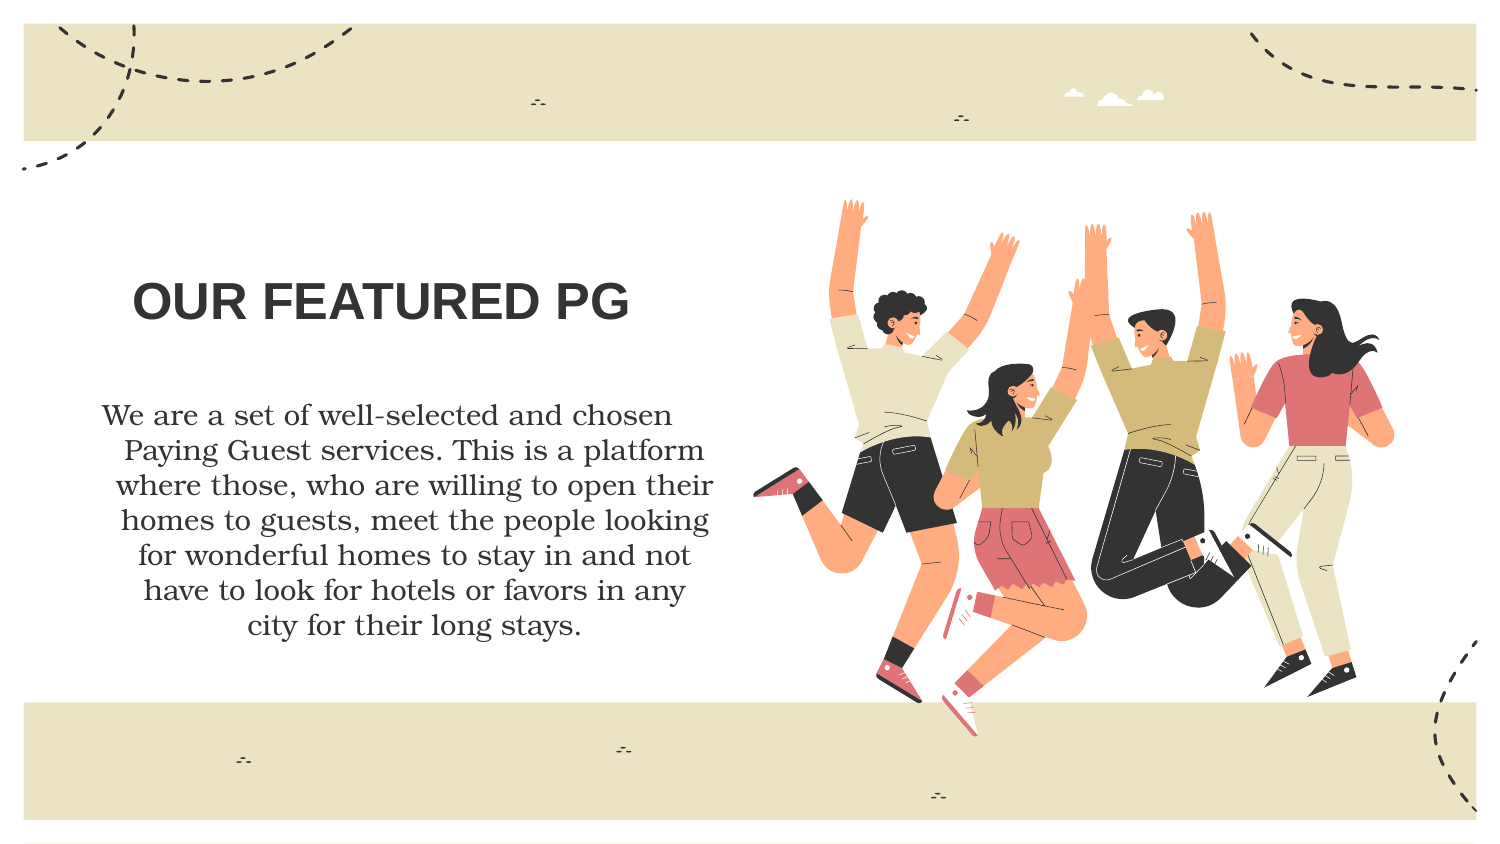

# OUR FEATURED PG
We are a set of well-selected and chosen Paying Guest services. This is a platform where those, who are willing to open their homes to guests, meet the people looking for wonderful homes to stay in and not have to look for hotels or favors in any city for their long stays.